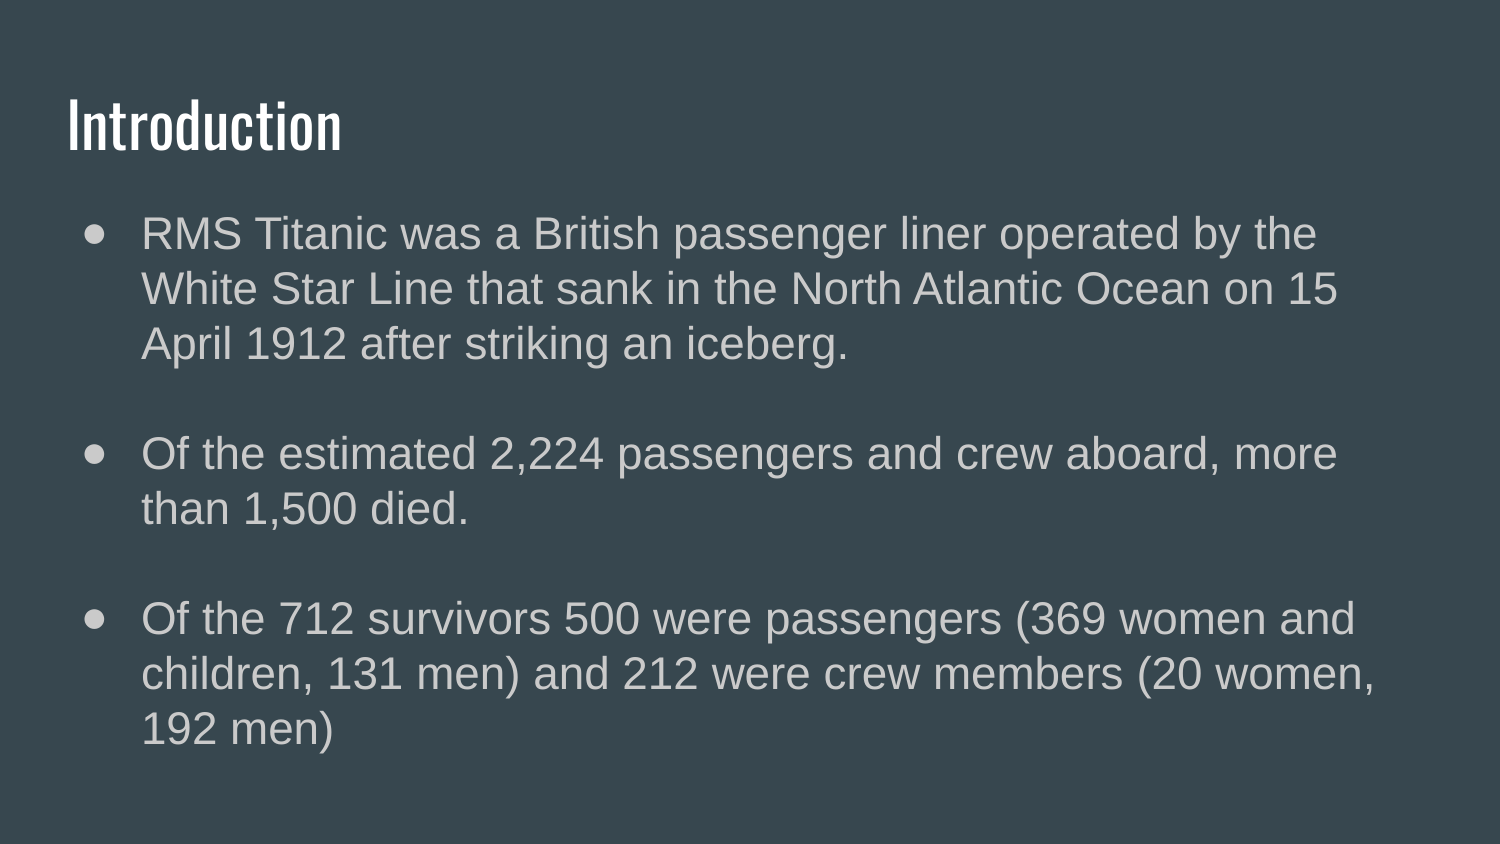

# Introduction
RMS Titanic was a British passenger liner operated by the White Star Line that sank in the North Atlantic Ocean on 15 April 1912 after striking an iceberg.

Of the estimated 2,224 passengers and crew aboard, more than 1,500 died.

Of the 712 survivors 500 were passengers (369 women and children, 131 men) and 212 were crew members (20 women, 192 men)